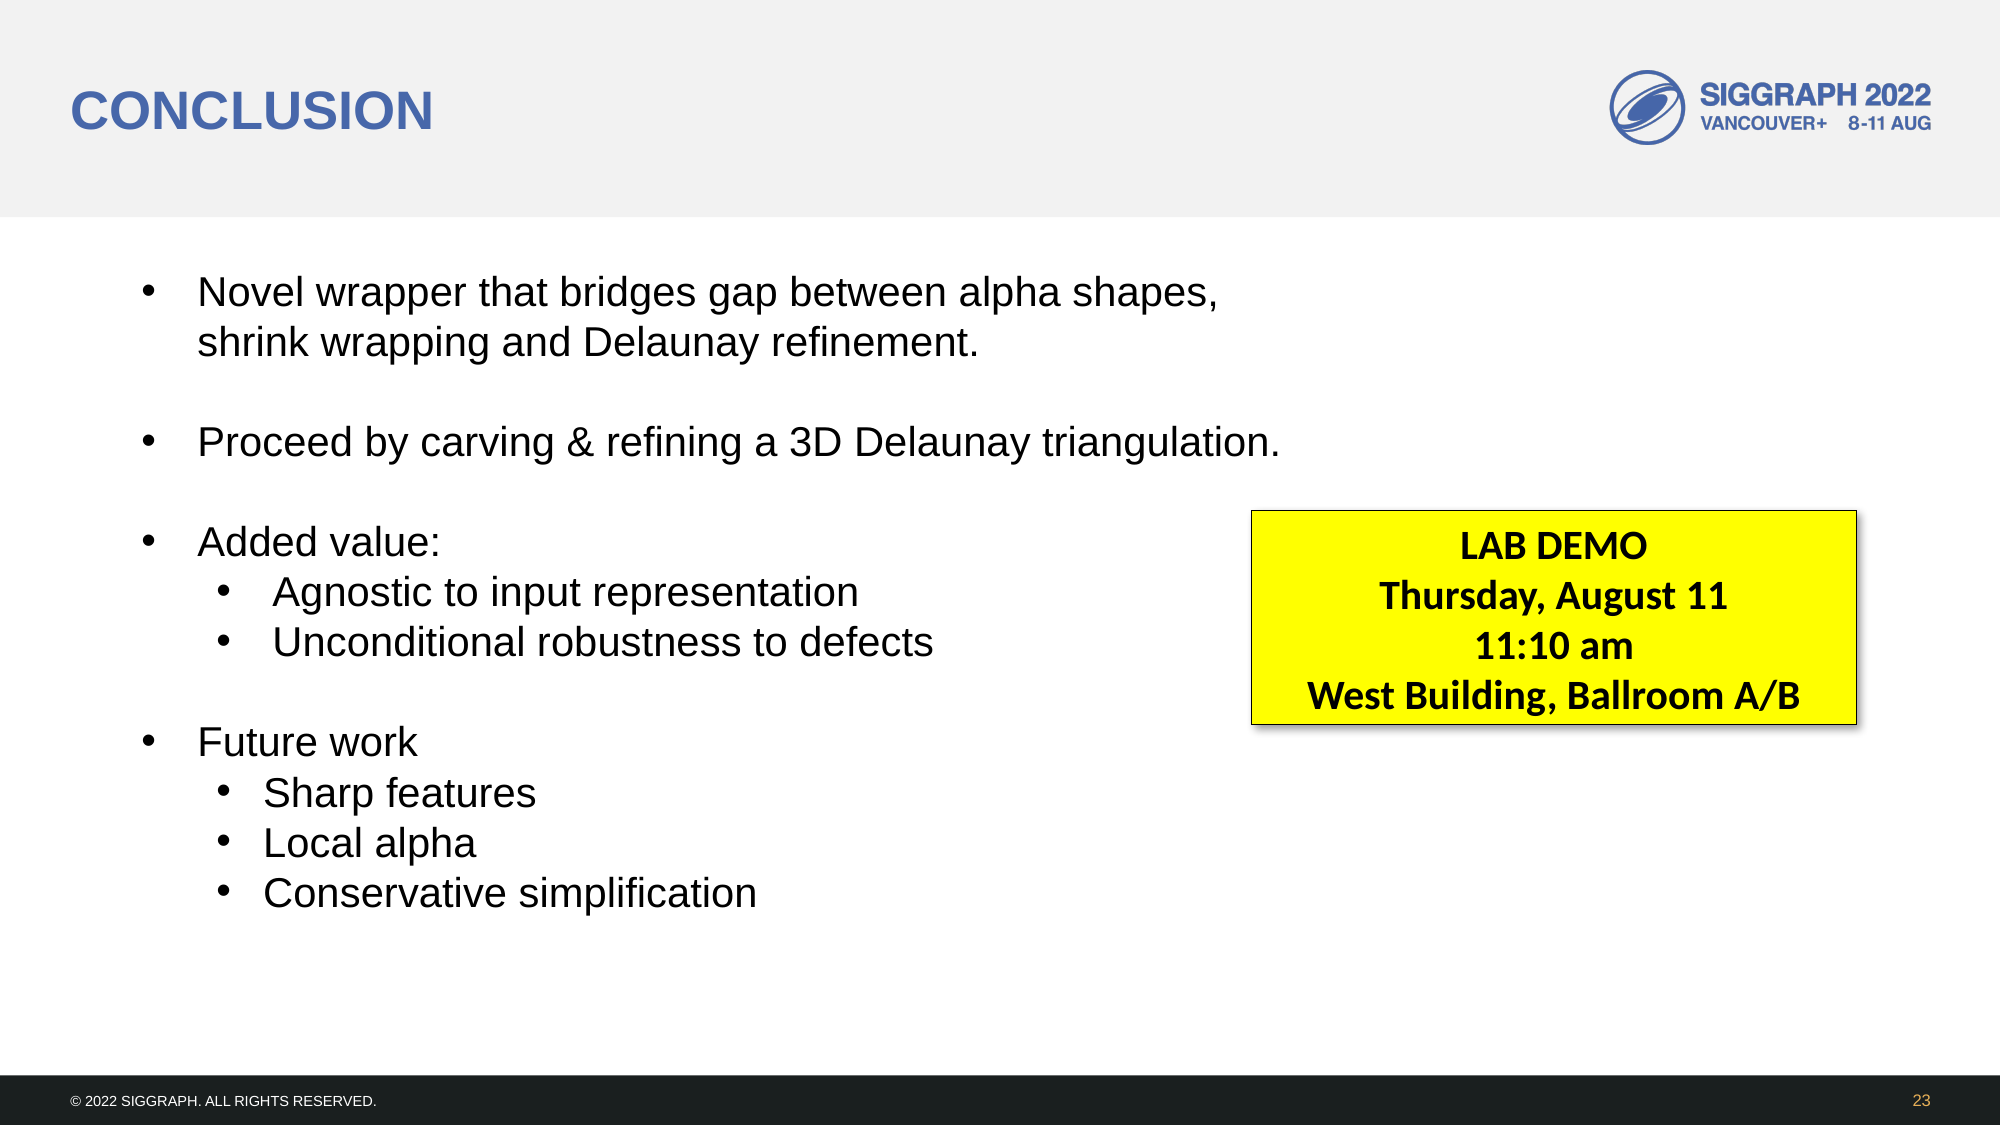

conclusion
Novel wrapper that bridges gap between alpha shapes, shrink wrapping and Delaunay refinement.

Proceed by carving & refining a 3D Delaunay triangulation.

Added value:
Agnostic to input representation
Unconditional robustness to defects

Future work
Sharp features
Local alpha
Conservative simplification
LAB DEMO
Thursday, August 11
11:10 am
West Building, Ballroom A/B
# © 2022 SIGGRAPH. All Rights Reserved.
23